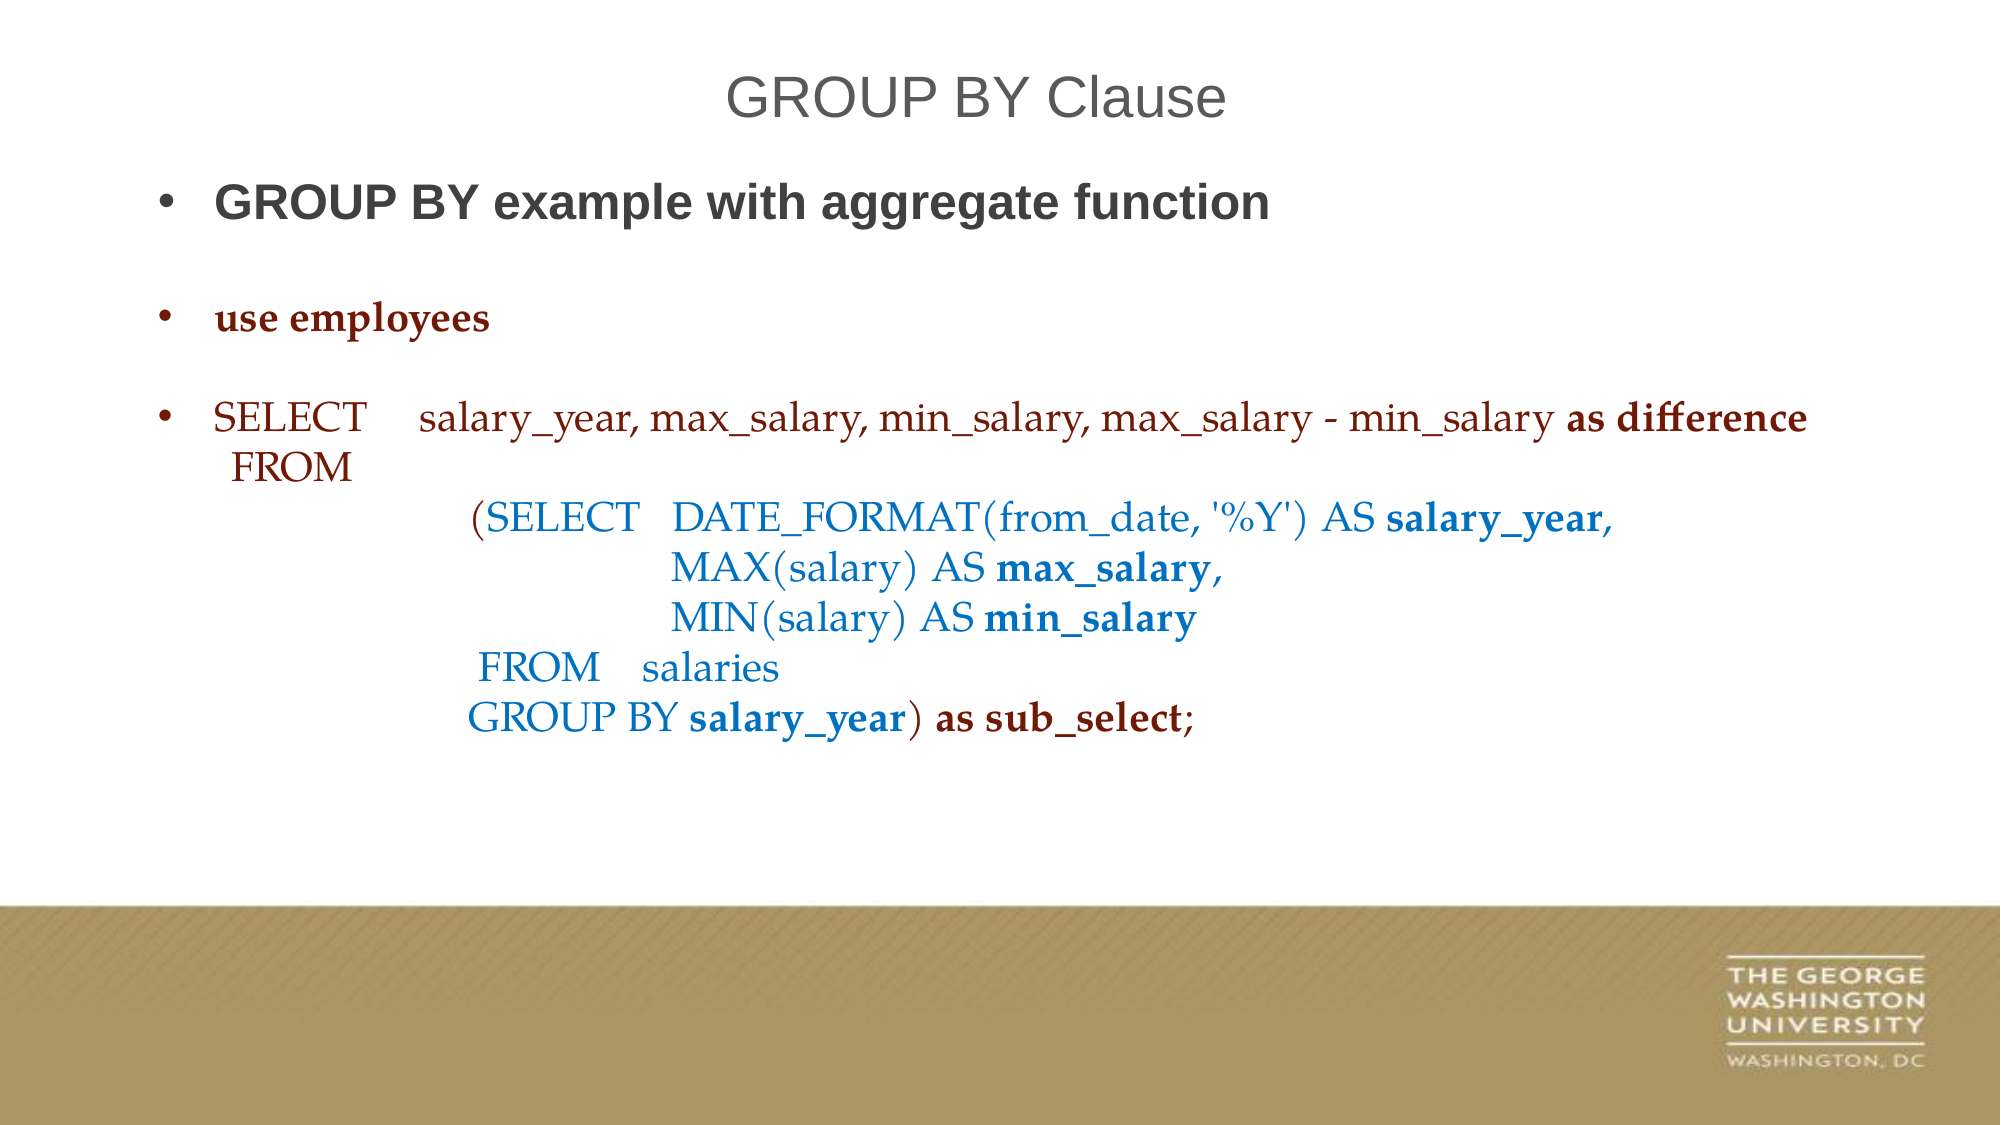

GROUP BY Clause
GROUP BY example with aggregate function

use employees

SELECT     salary_year, max_salary, min_salary, max_salary - min_salary as difference
       FROM
		 (SELECT   DATE_FORMAT(from_date, '%Y') AS salary_year,
			      MAX(salary) AS max_salary,
			      MIN(salary) AS min_salary
		  FROM    salaries
		 GROUP BY salary_year) as sub_select;